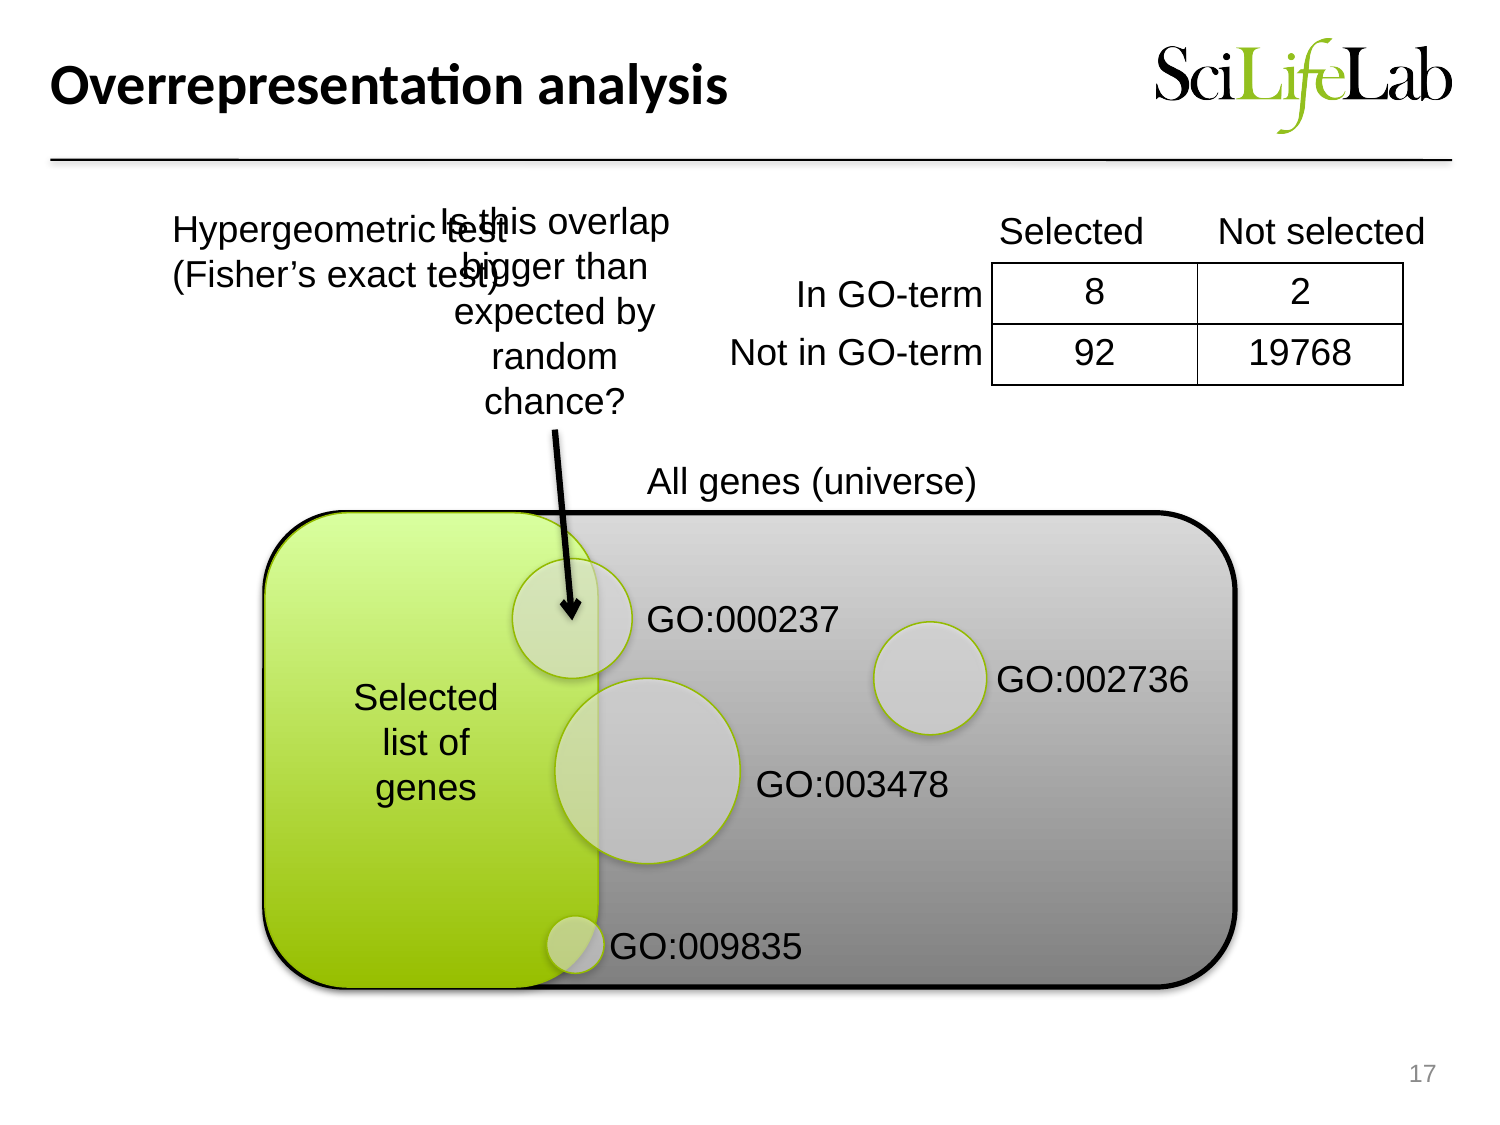

# Overrepresentation analysis
Is this overlap bigger than expected by random chance?
Hypergeometric test
(Fisher’s exact test)
Selected       Not selected
In GO-term

Not in GO-term
| 8 | 2 |
| --- | --- |
| 92 | 19768 |
All genes (universe)

GO:000237

GO:002736
Selected list of genes

GO:003478
GO:009835

17